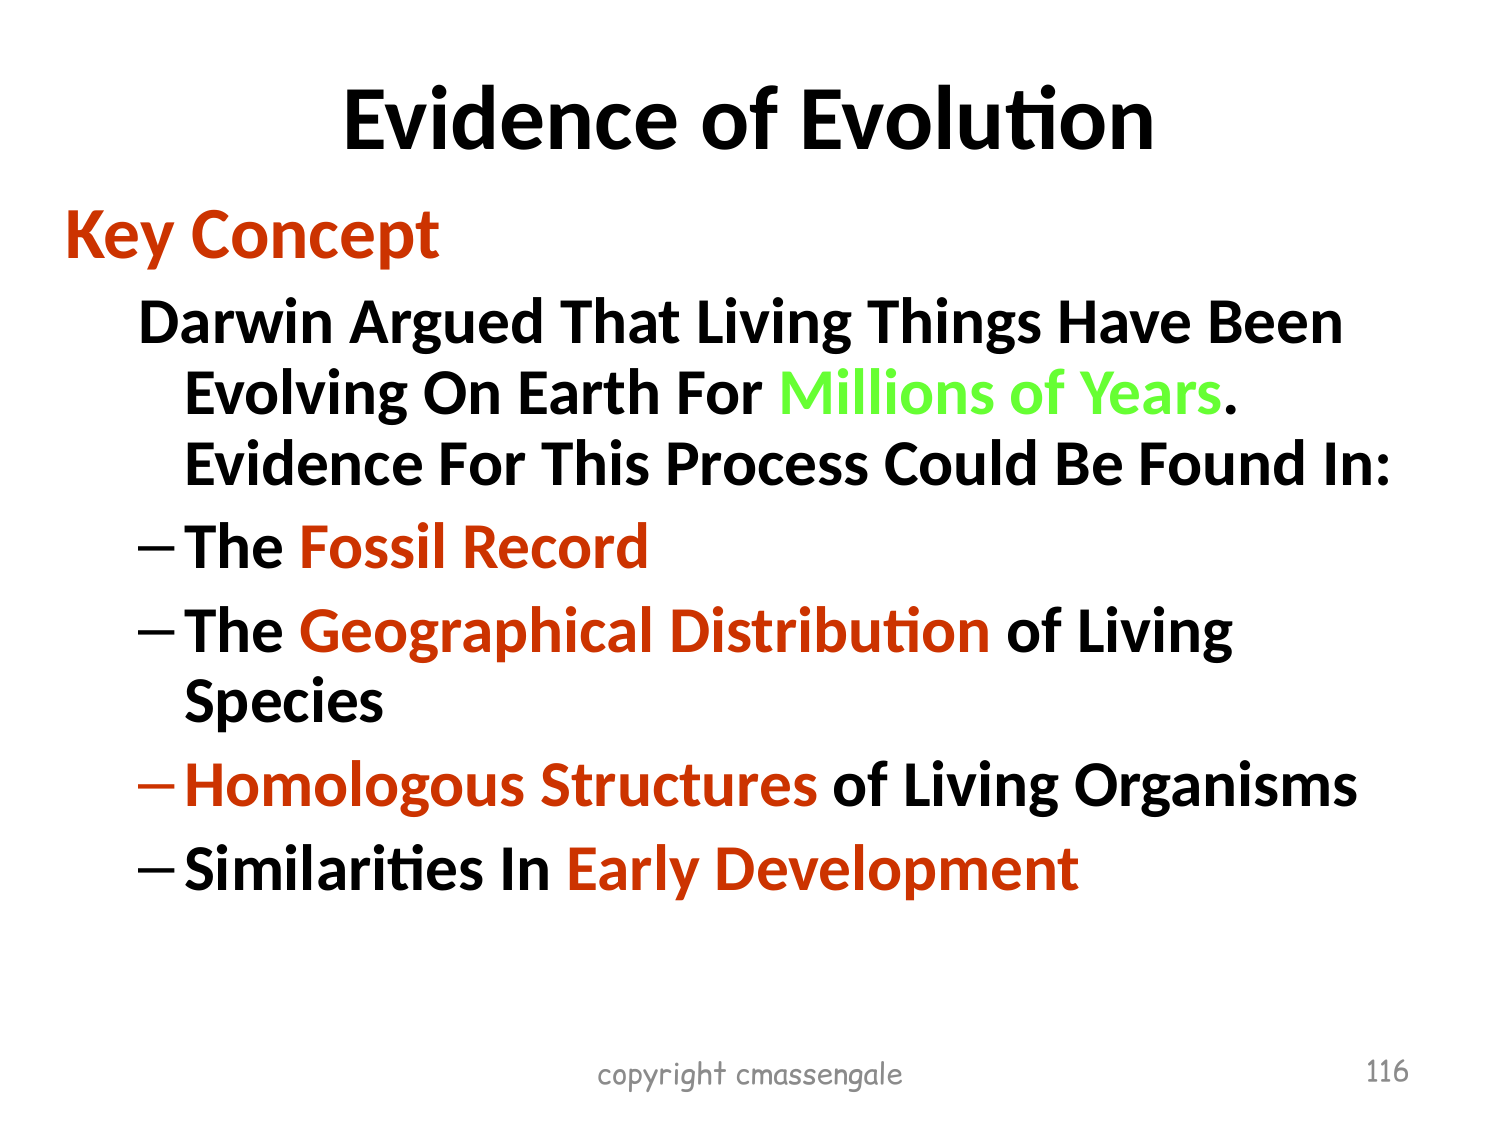

# Evidence of Evolution
Key Concept
Darwin Argued That Living Things Have Been Evolving On Earth For Millions of Years. Evidence For This Process Could Be Found In:
The Fossil Record
The Geographical Distribution of Living Species
Homologous Structures of Living Organisms
Similarities In Early Development
copyright cmassengale
116